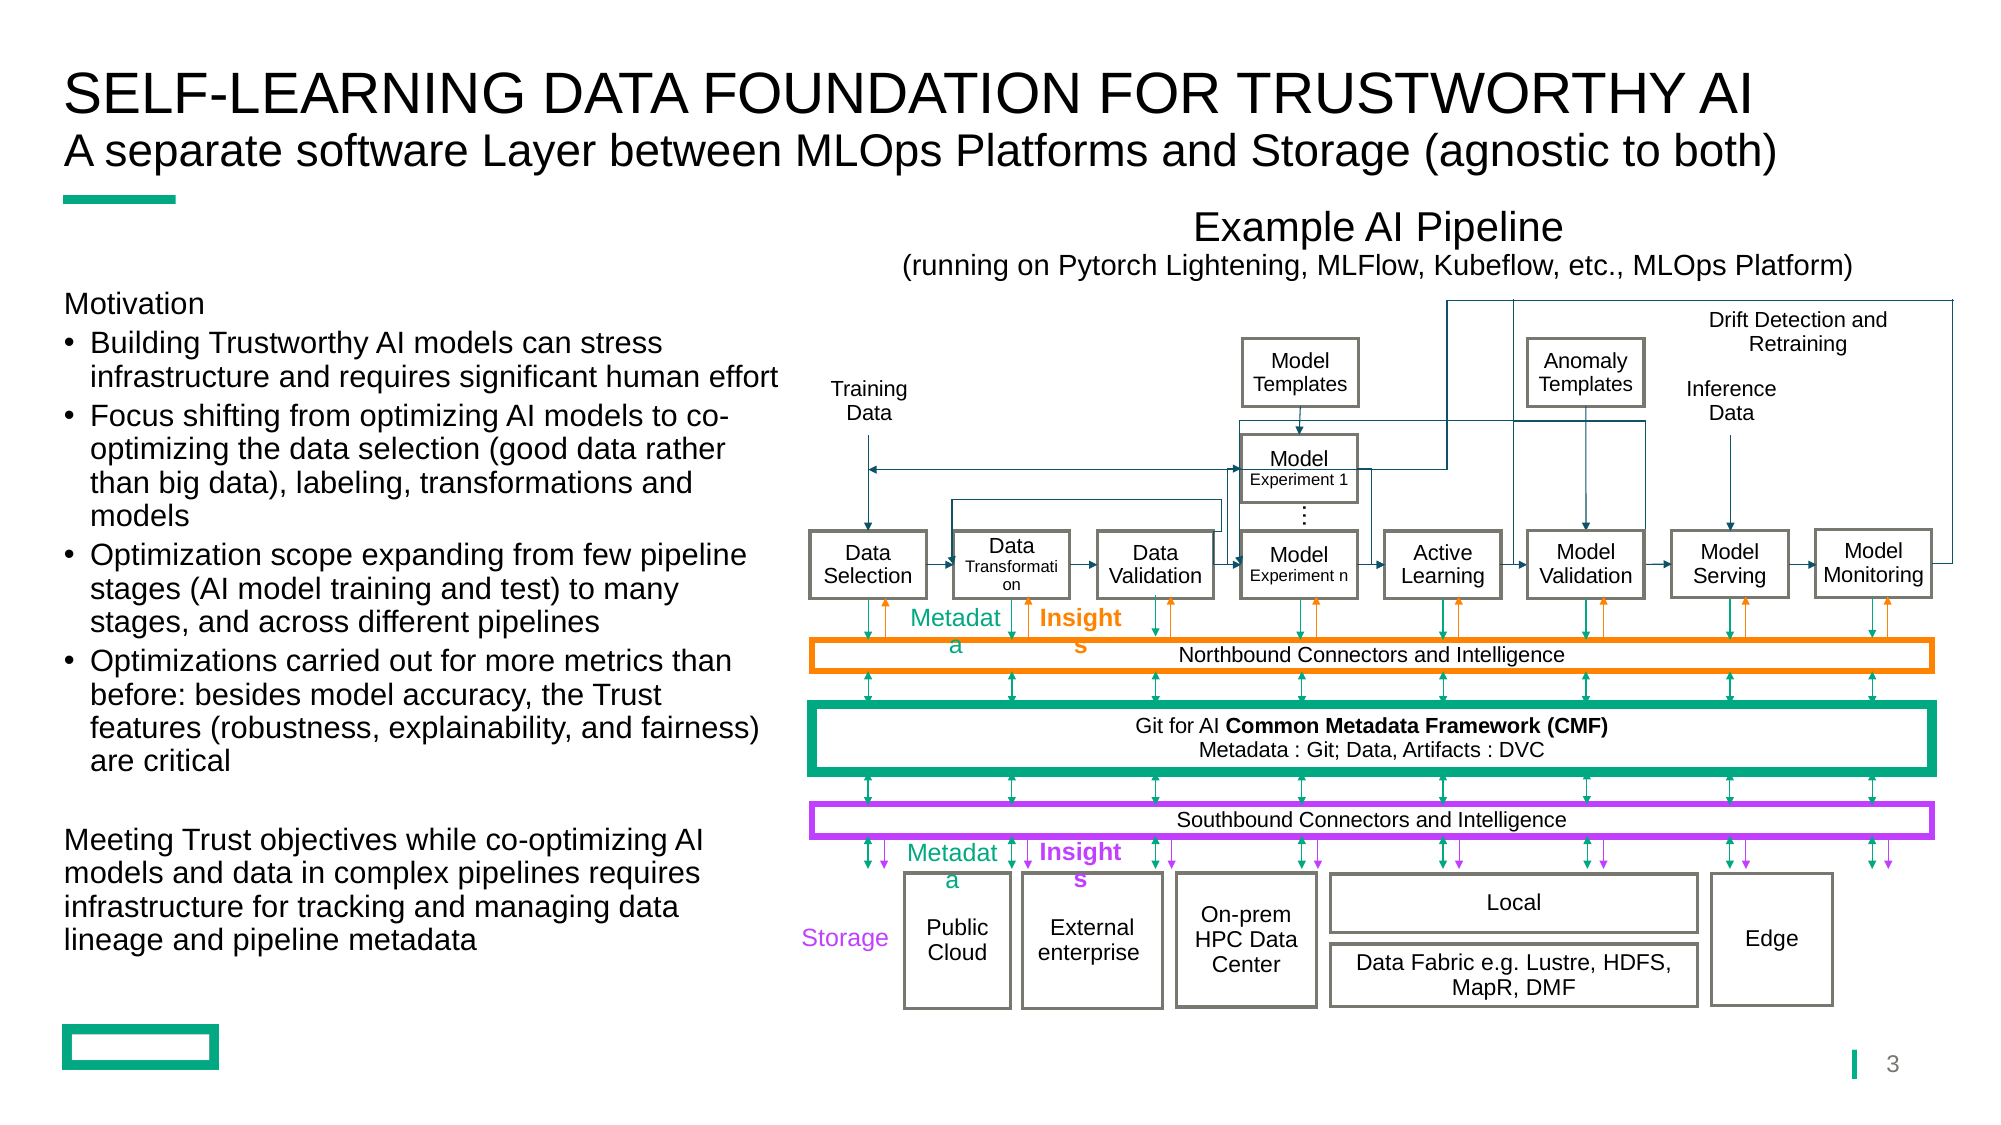

# Self-Learning Data Foundation for trustworthy AI
A separate software Layer between MLOps Platforms and Storage (agnostic to both)
Example AI Pipeline
(running on Pytorch Lightening, MLFlow, Kubeflow, etc., MLOps Platform)
Drift Detection and Retraining
Model Templates
Anomaly
Templates
Inference Data
Training Data
Model Experiment 1
…
Model Monitoring
Model Serving
Model Validation
Data Validation
Model Experiment n
Active Learning
Data Transformation
Data Selection
Insights
Metadata
Northbound Connectors and Intelligence
Git for AI Common Metadata Framework (CMF)
Metadata : Git; Data, Artifacts : DVC
Southbound Connectors and Intelligence
Insights
Metadata
On-prem HPC Data Center
External enterprise
Public Cloud
Edge
Local
Storage
Data Fabric e.g. Lustre, HDFS, MapR, DMF

Motivation
Building Trustworthy AI models can stress infrastructure and requires significant human effort
Focus shifting from optimizing AI models to co-optimizing the data selection (good data rather than big data), labeling, transformations and models
Optimization scope expanding from few pipeline stages (AI model training and test) to many stages, and across different pipelines
Optimizations carried out for more metrics than before: besides model accuracy, the Trust features (robustness, explainability, and fairness) are critical

Meeting Trust objectives while co-optimizing AI models and data in complex pipelines requires infrastructure for tracking and managing data lineage and pipeline metadata

3